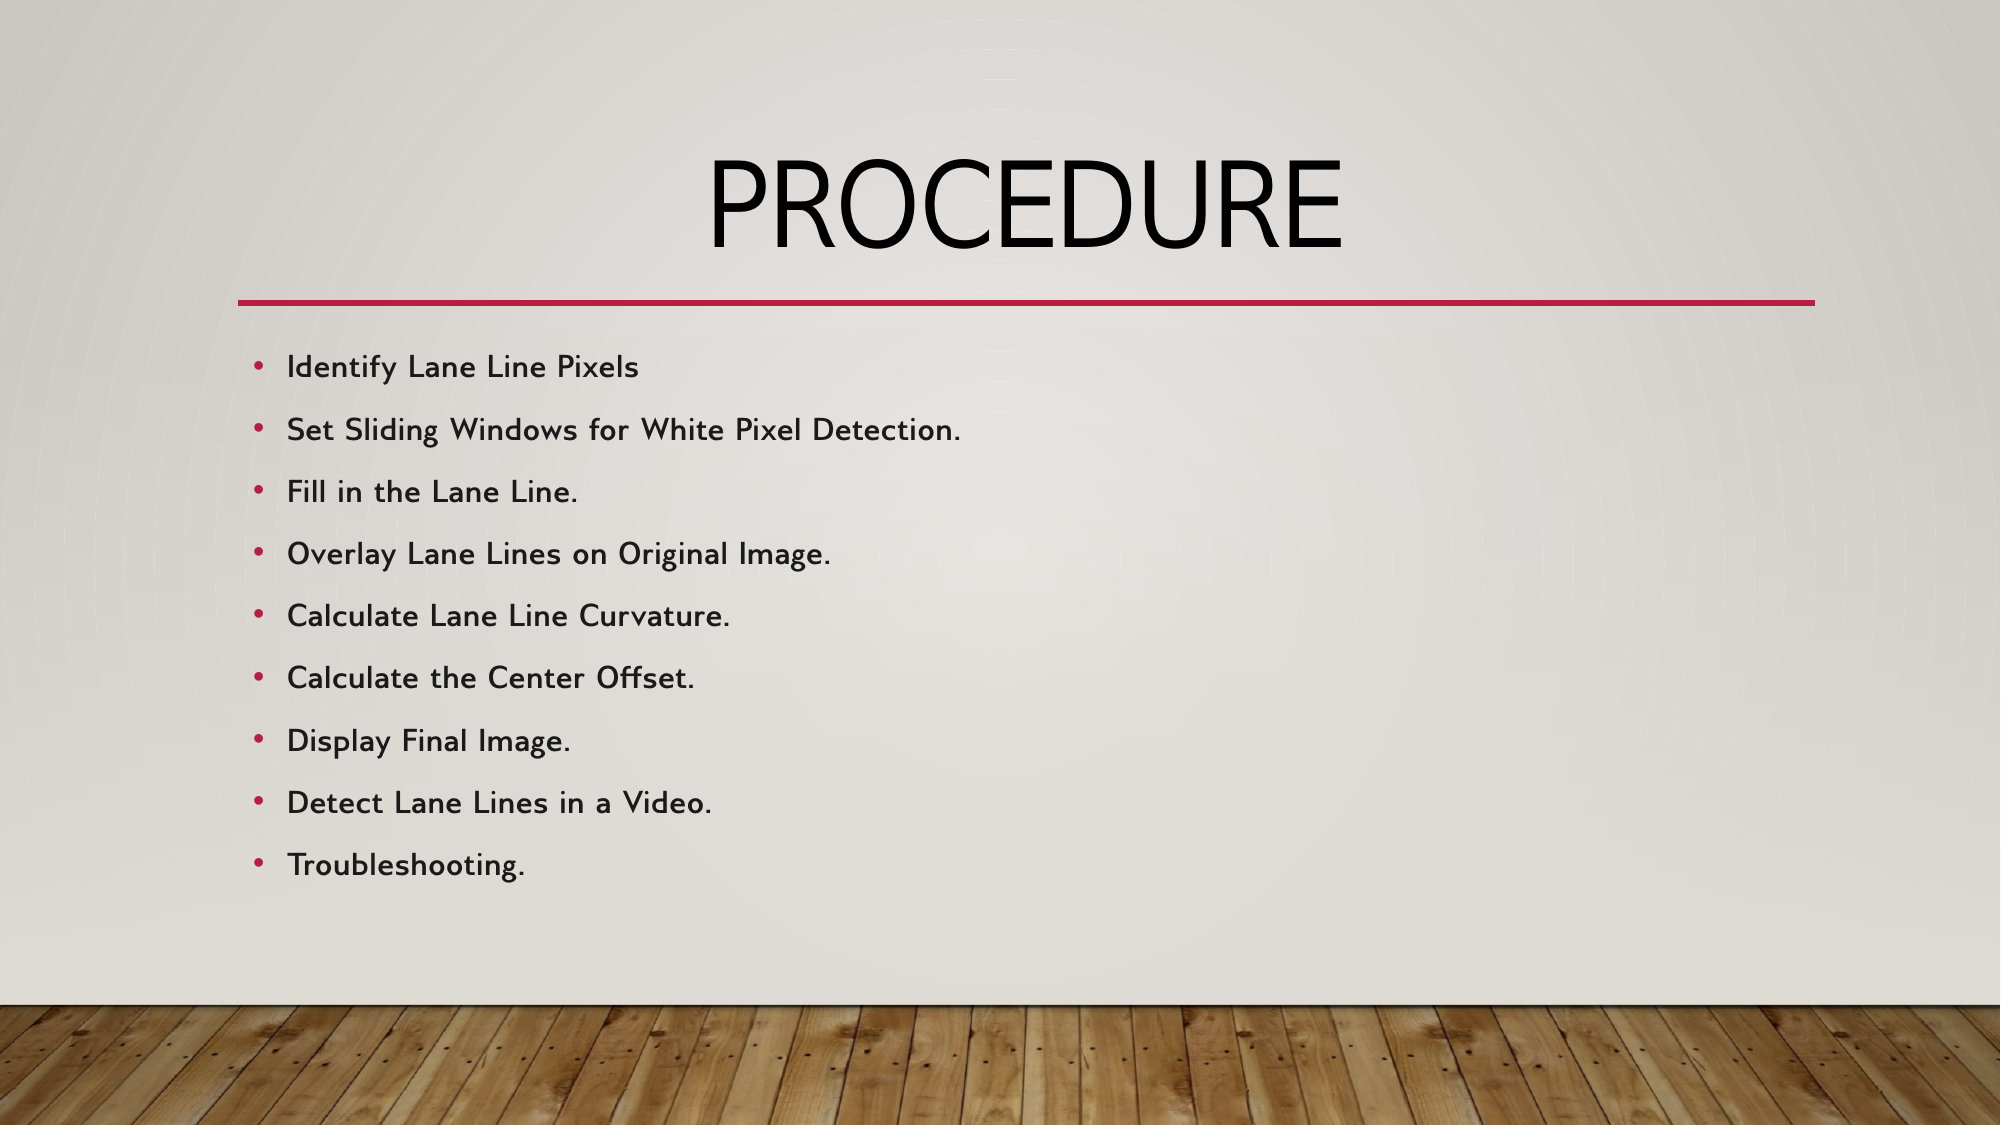

# procedure
Identify Lane Line Pixels
Set Sliding Windows for White Pixel Detection.
Fill in the Lane Line.
Overlay Lane Lines on Original Image.
Calculate Lane Line Curvature.
Calculate the Center Offset.
Display Final Image.
Detect Lane Lines in a Video.
Troubleshooting.